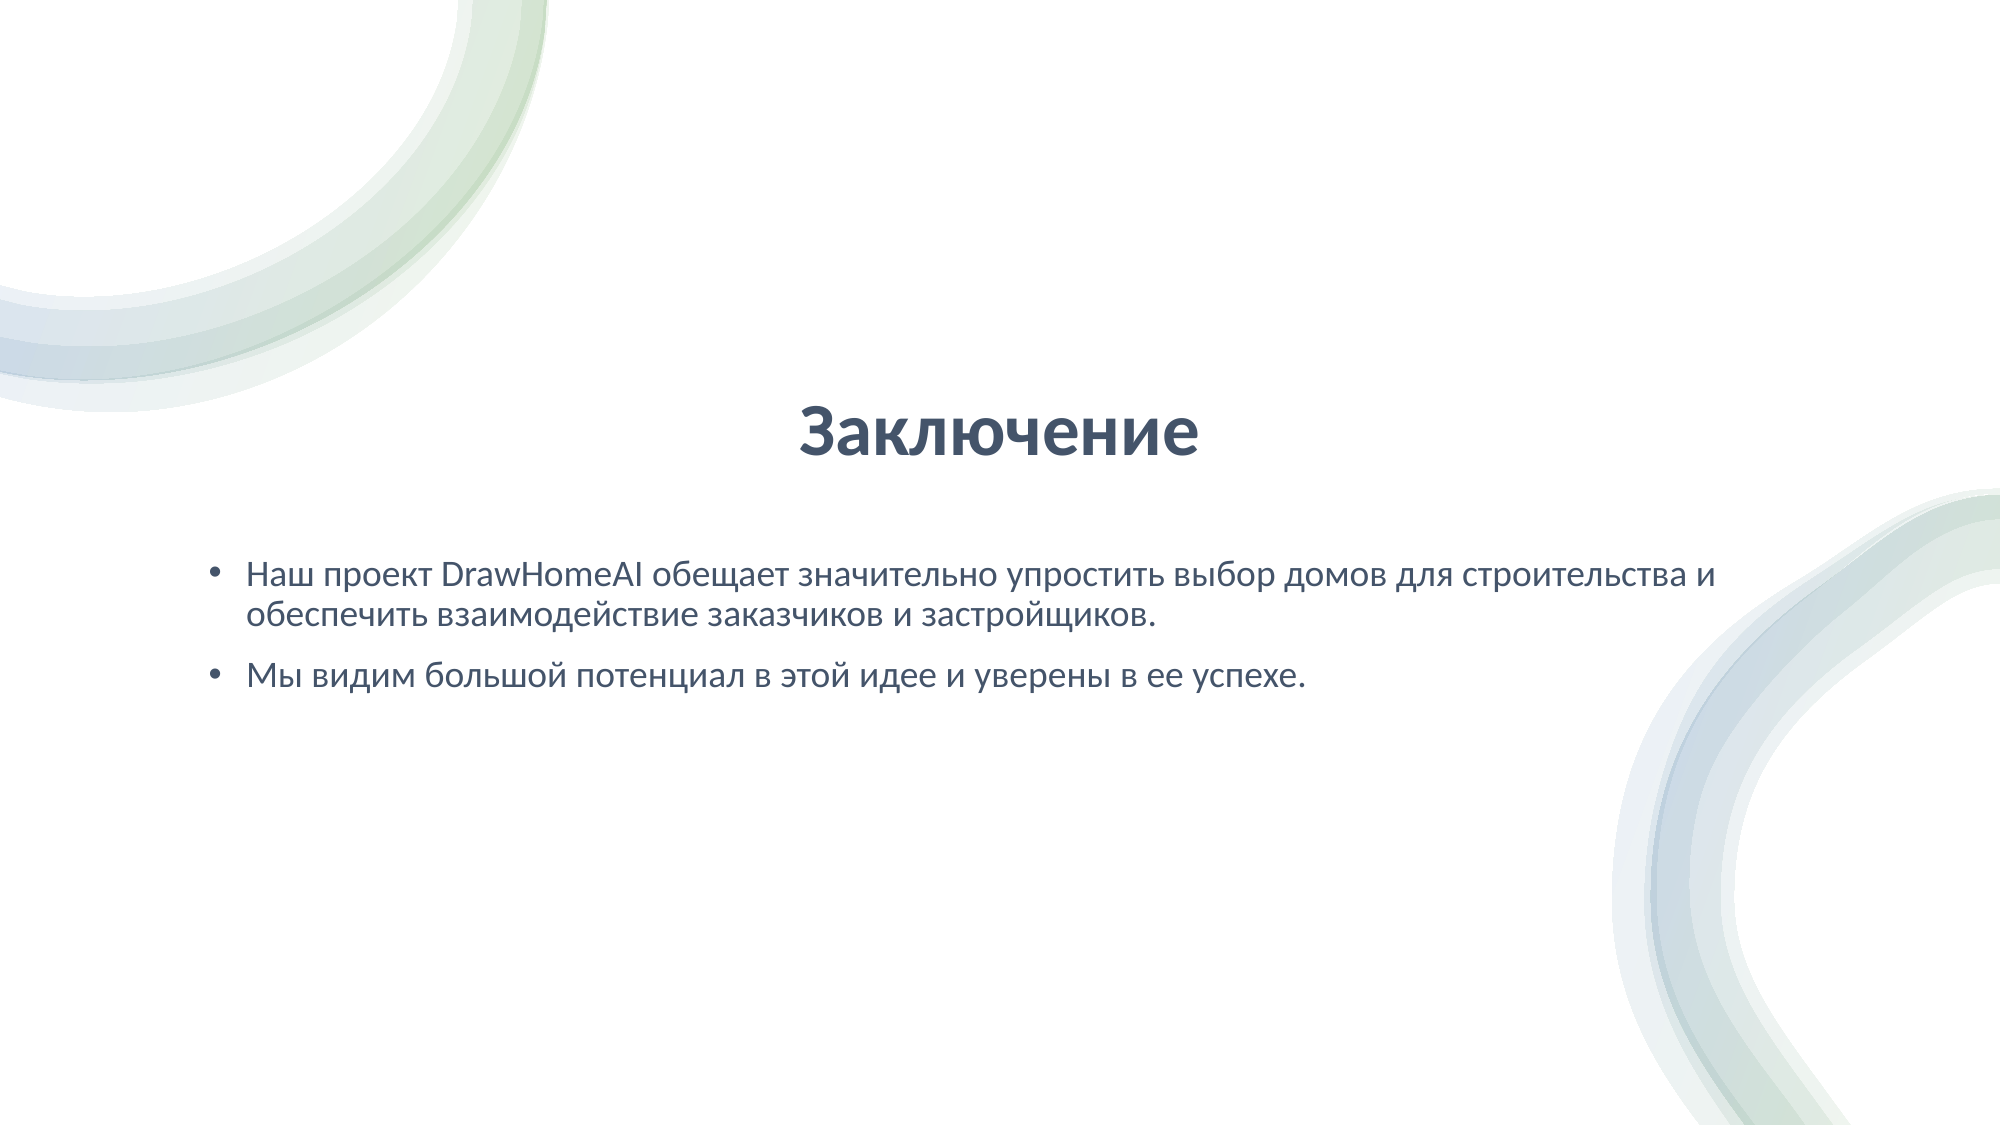

# Заключение
Наш проект DrawHomeAI обещает значительно упростить выбор домов для строительства и обеспечить взаимодействие заказчиков и застройщиков.
Мы видим большой потенциал в этой идее и уверены в ее успехе.